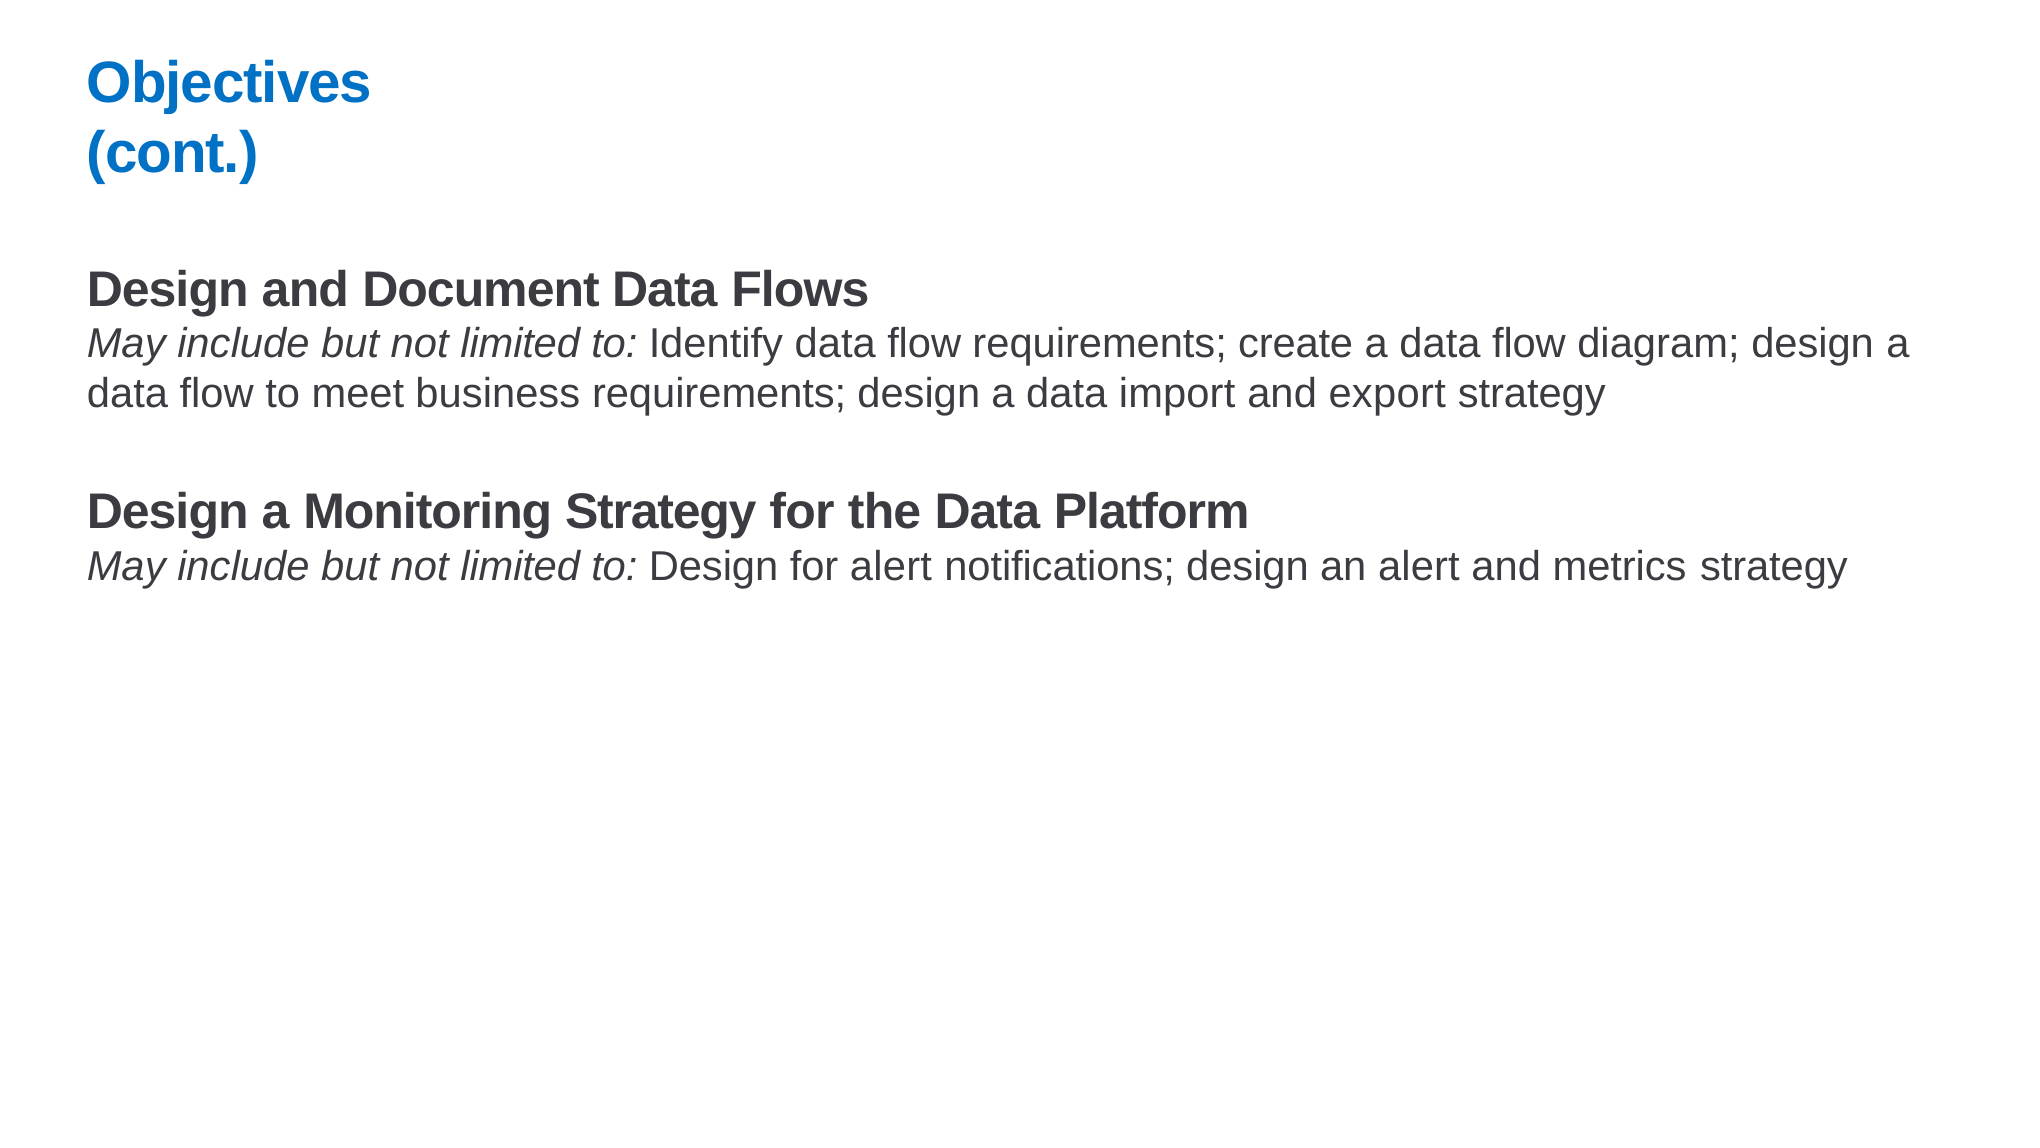

# Objectives (cont.)
Design and Document Data Flows
May include but not limited to: Identify data flow requirements; create a data flow diagram; design a
data flow to meet business requirements; design a data import and export strategy

Design a Monitoring Strategy for the Data Platform
May include but not limited to: Design for alert notifications; design an alert and metrics strategy